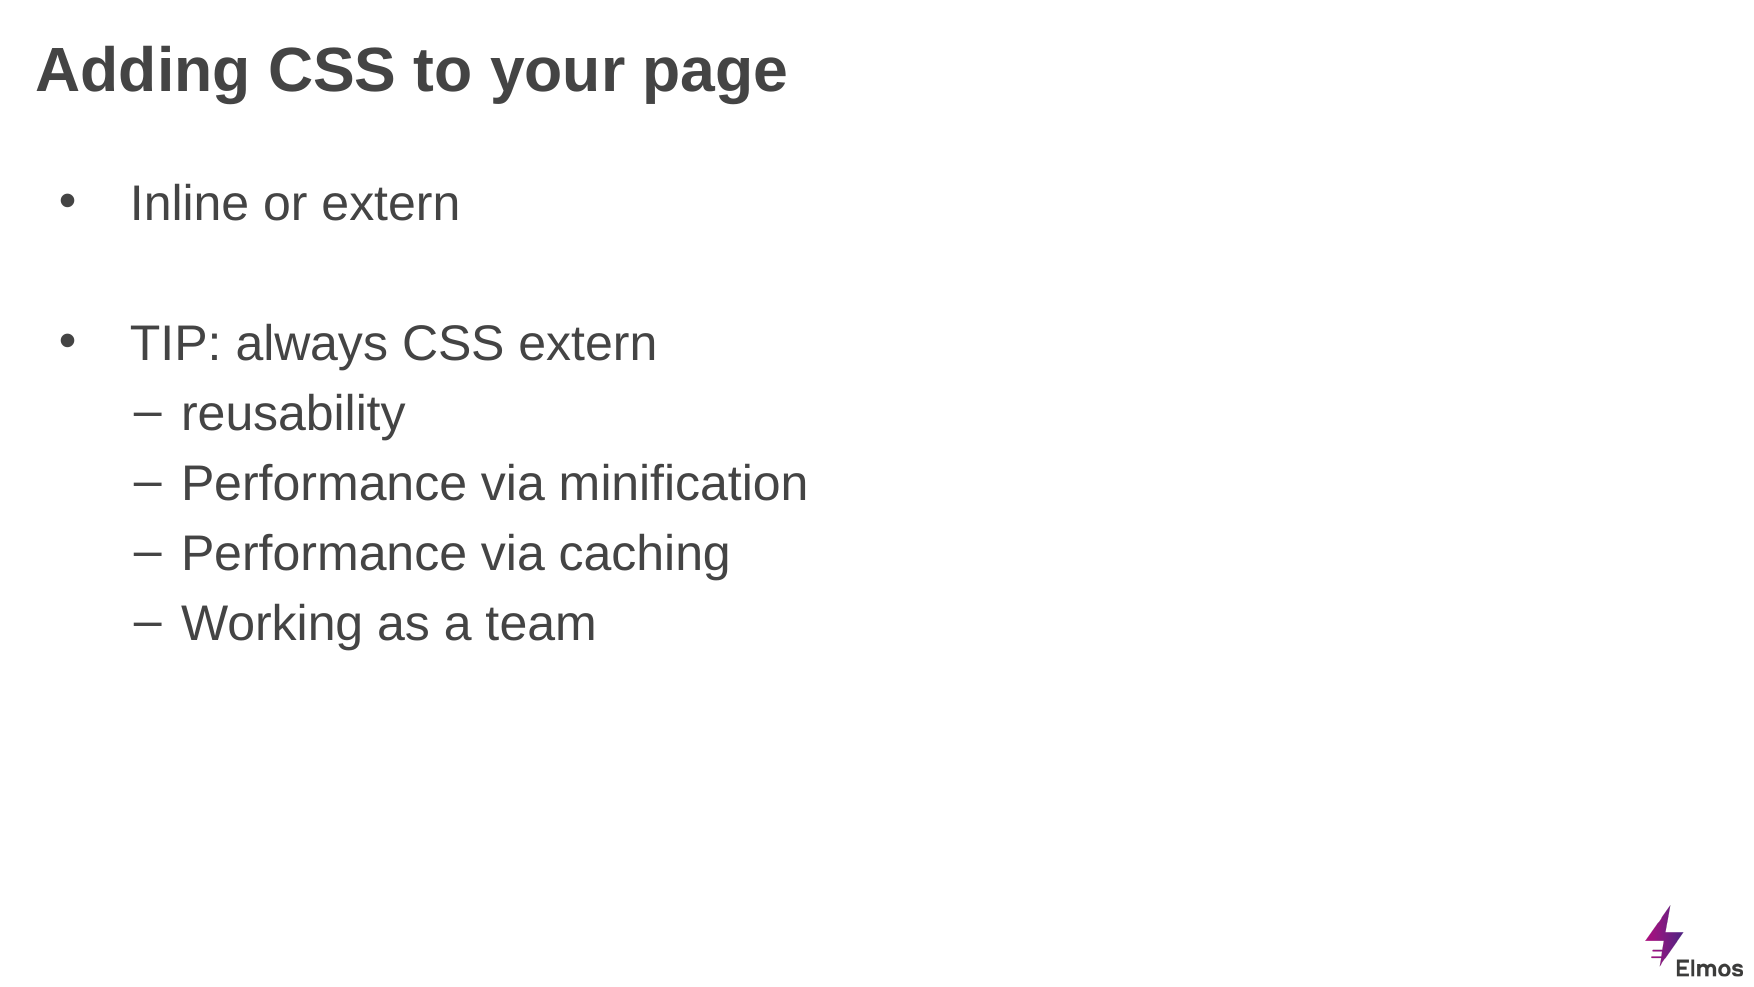

# Adding CSS to your page
Inline or extern

TIP: always CSS extern
reusability
Performance via minification
Performance via caching
Working as a team